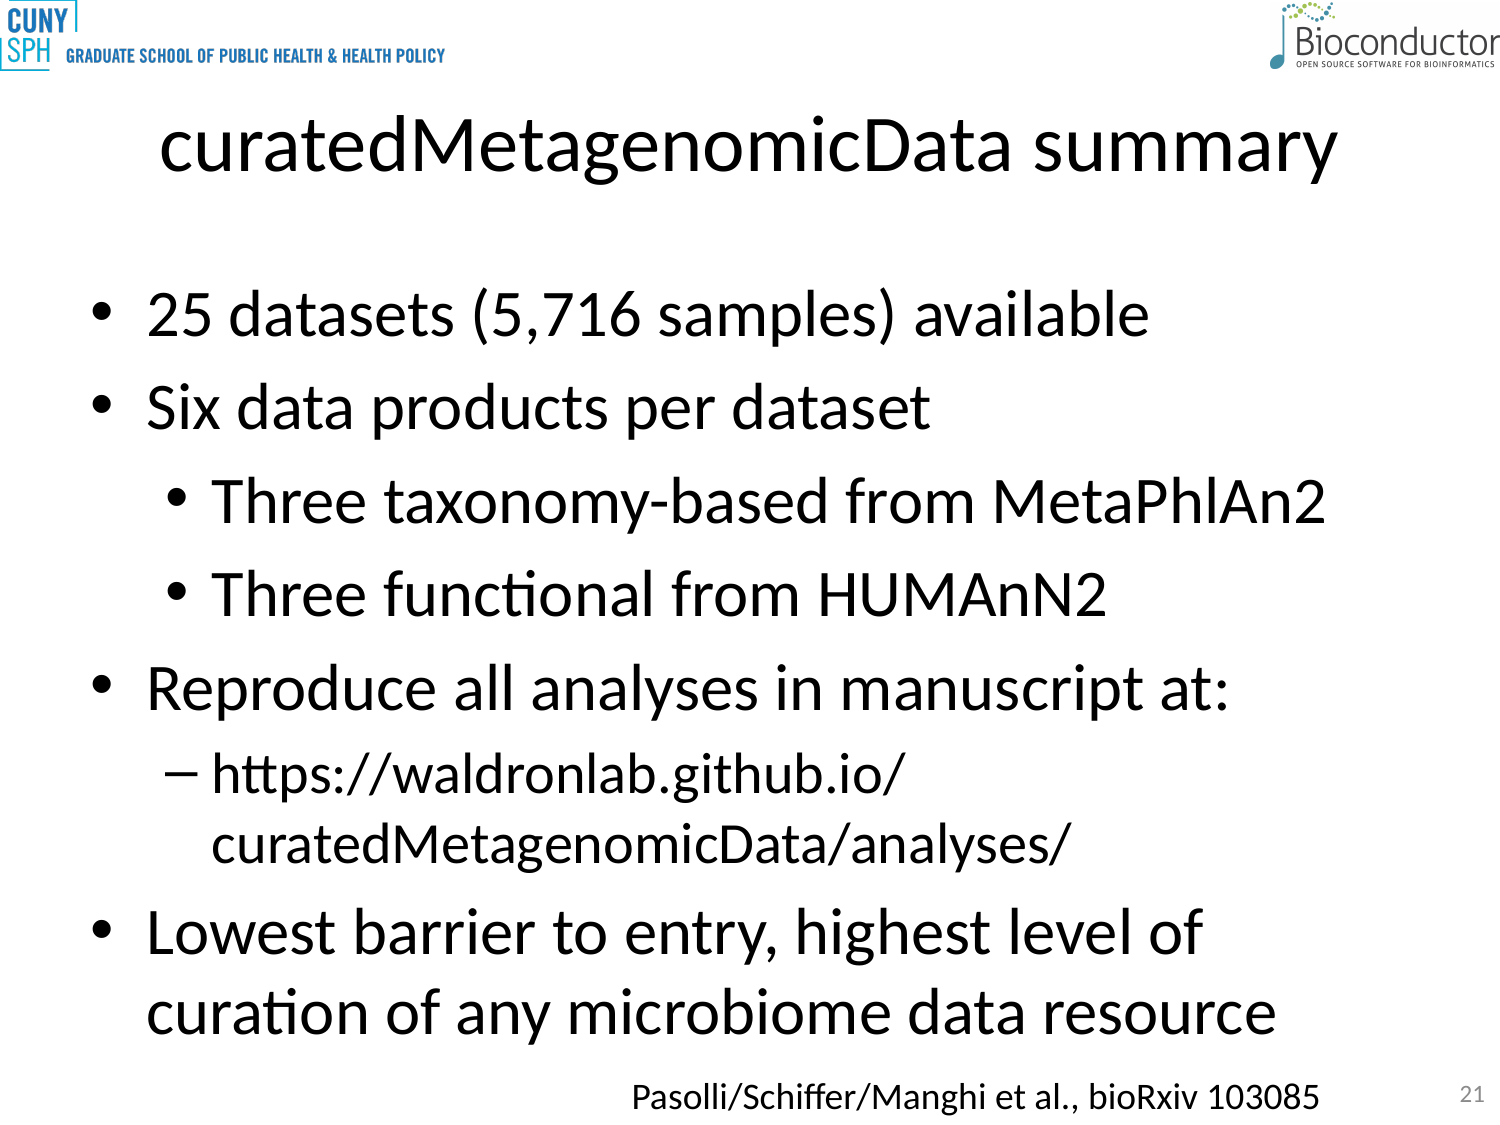

# curatedMetagenomicData summary
25 datasets (5,716 samples) available
Six data products per dataset
Three taxonomy-based from MetaPhlAn2
Three functional from HUMAnN2
Reproduce all analyses in manuscript at:
https://waldronlab.github.io/curatedMetagenomicData/analyses/
Lowest barrier to entry, highest level of curation of any microbiome data resource

21
Pasolli/Schiffer/Manghi et al., bioRxiv 103085